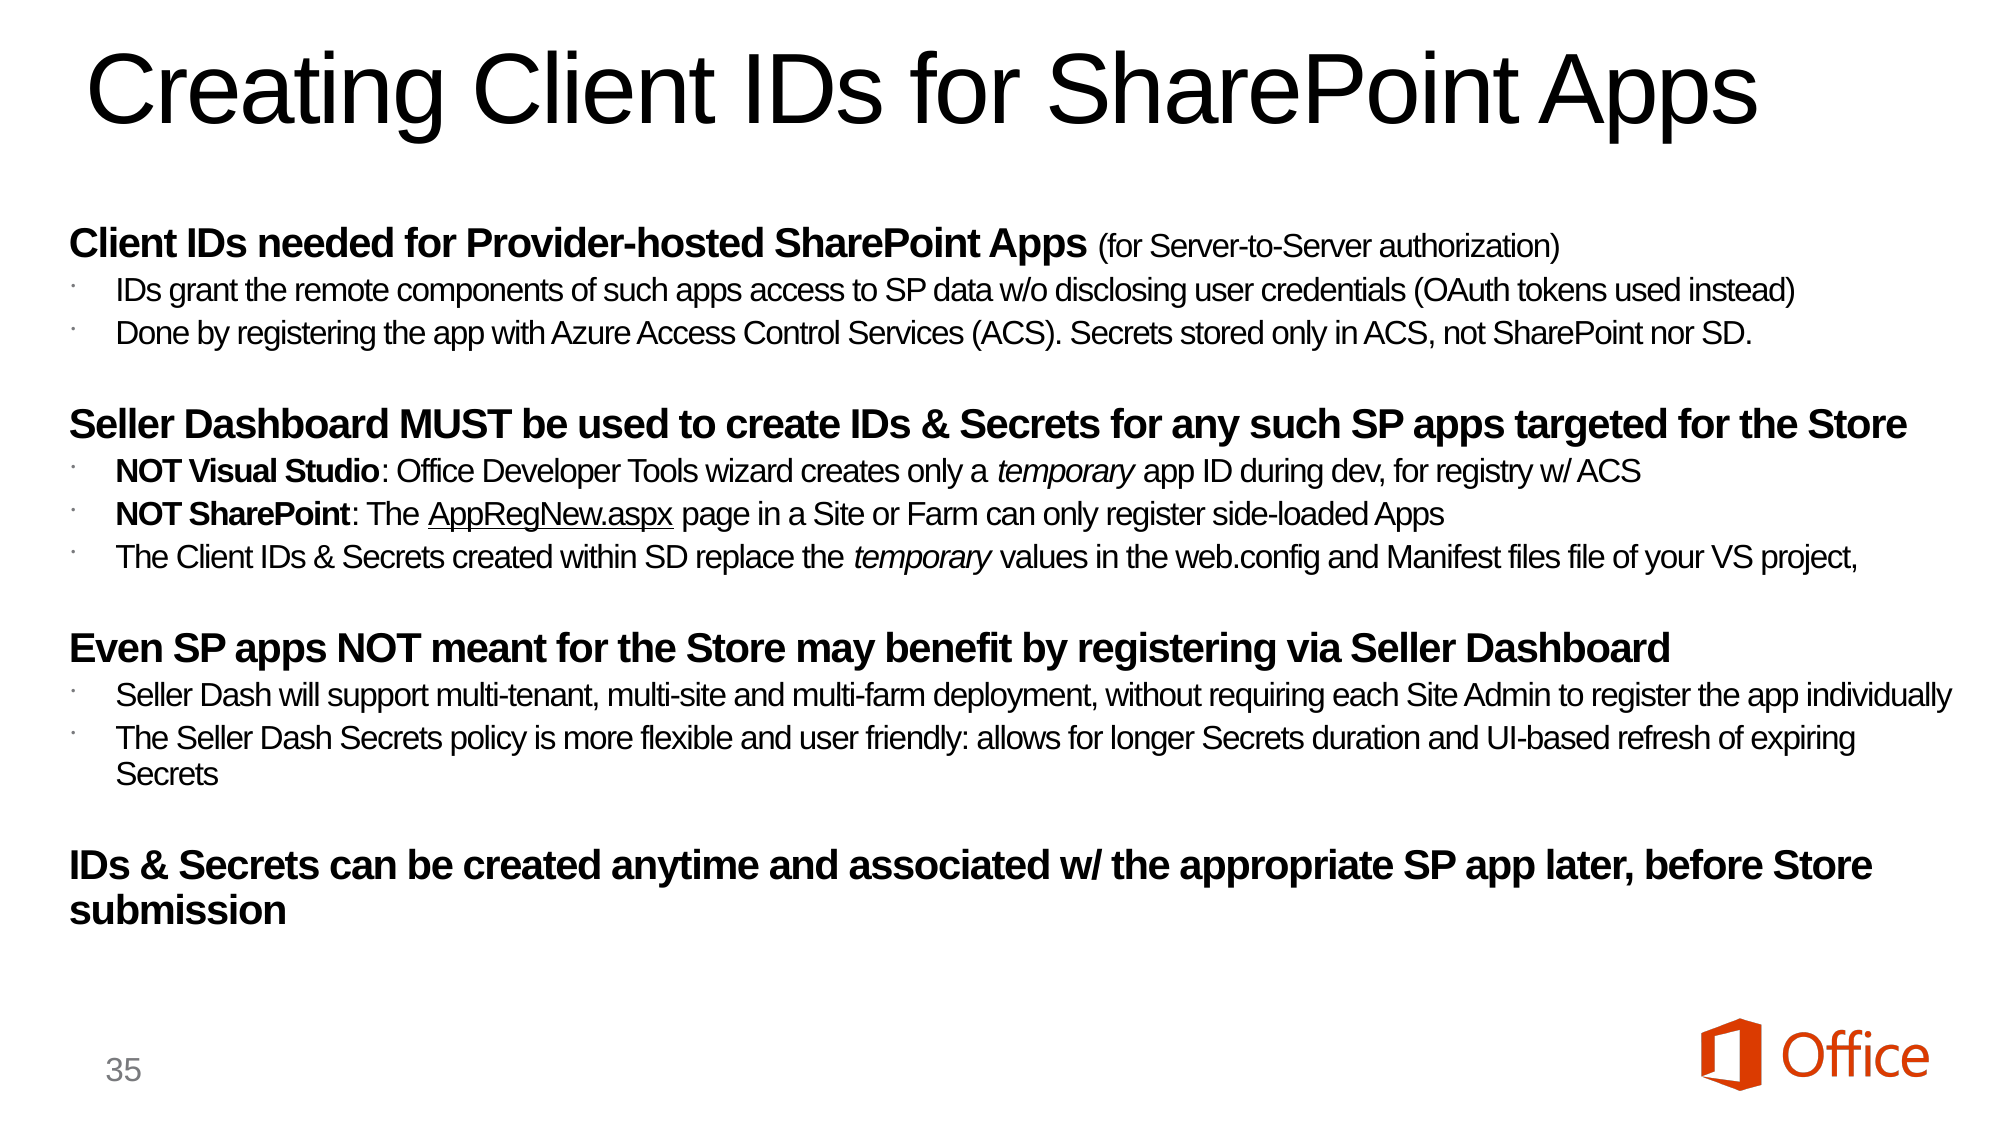

# Creating Client IDs for SharePoint Apps
Client IDs needed for Provider-hosted SharePoint Apps (for Server-to-Server authorization)
IDs grant the remote components of such apps access to SP data w/o disclosing user credentials (OAuth tokens used instead)
Done by registering the app with Azure Access Control Services (ACS). Secrets stored only in ACS, not SharePoint nor SD.

Seller Dashboard MUST be used to create IDs & Secrets for any such SP apps targeted for the Store
NOT Visual Studio: Office Developer Tools wizard creates only a temporary app ID during dev, for registry w/ ACS
NOT SharePoint: The AppRegNew.aspx page in a Site or Farm can only register side-loaded Apps
The Client IDs & Secrets created within SD replace the temporary values in the web.config and Manifest files file of your VS project,

Even SP apps NOT meant for the Store may benefit by registering via Seller Dashboard
Seller Dash will support multi-tenant, multi-site and multi-farm deployment, without requiring each Site Admin to register the app individually
The Seller Dash Secrets policy is more flexible and user friendly: allows for longer Secrets duration and UI-based refresh of expiring Secrets

IDs & Secrets can be created anytime and associated w/ the appropriate SP app later, before Store submission

35